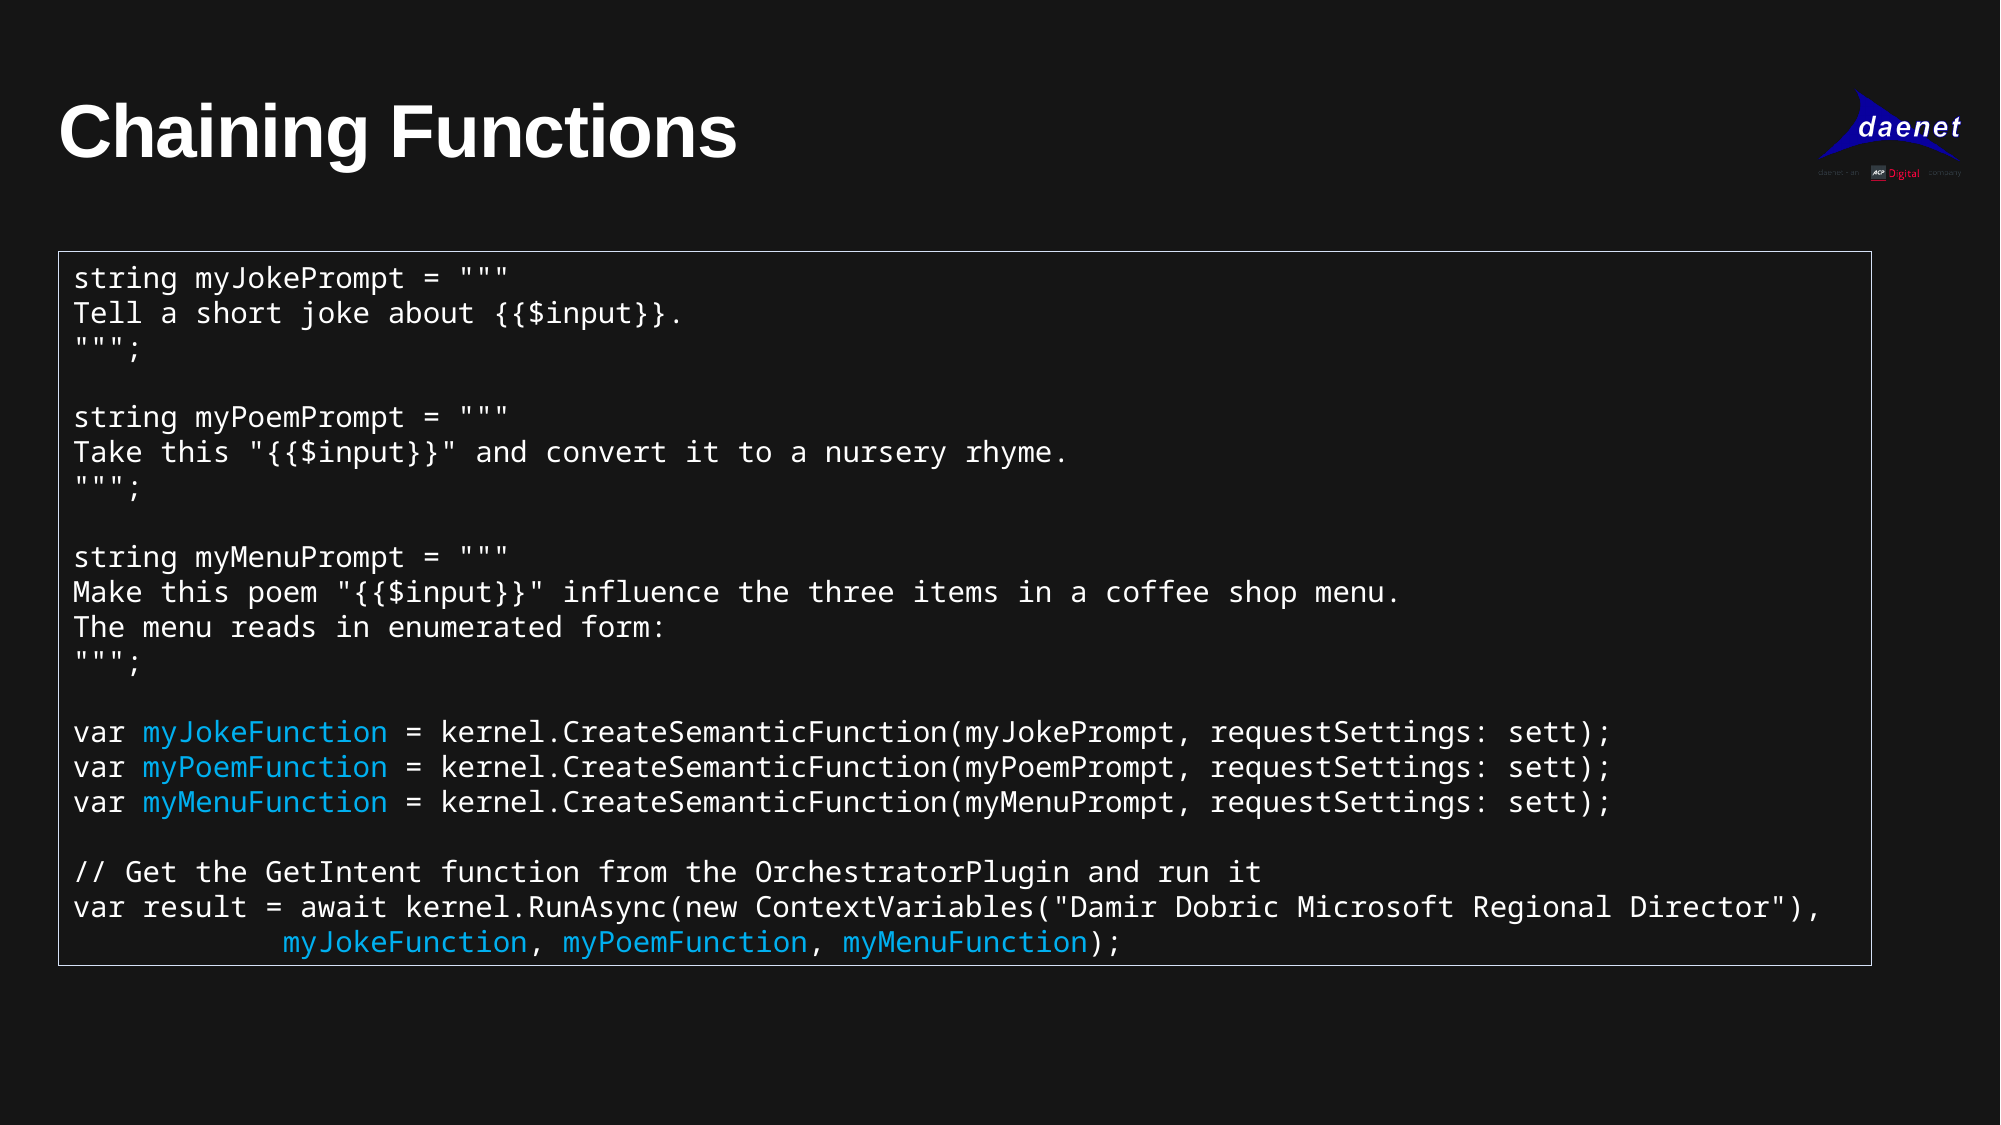

# Chaining Functions
string myJokePrompt = """
Tell a short joke about {{$input}}.
""";

string myPoemPrompt = """
Take this "{{$input}}" and convert it to a nursery rhyme.
""";

string myMenuPrompt = """
Make this poem "{{$input}}" influence the three items in a coffee shop menu.
The menu reads in enumerated form:
""";

var myJokeFunction = kernel.CreateSemanticFunction(myJokePrompt, requestSettings: sett);
var myPoemFunction = kernel.CreateSemanticFunction(myPoemPrompt, requestSettings: sett);
var myMenuFunction = kernel.CreateSemanticFunction(myMenuPrompt, requestSettings: sett);

// Get the GetIntent function from the OrchestratorPlugin and run it
var result = await kernel.RunAsync(new ContextVariables("Damir Dobric Microsoft Regional Director"),
            myJokeFunction, myPoemFunction, myMenuFunction);